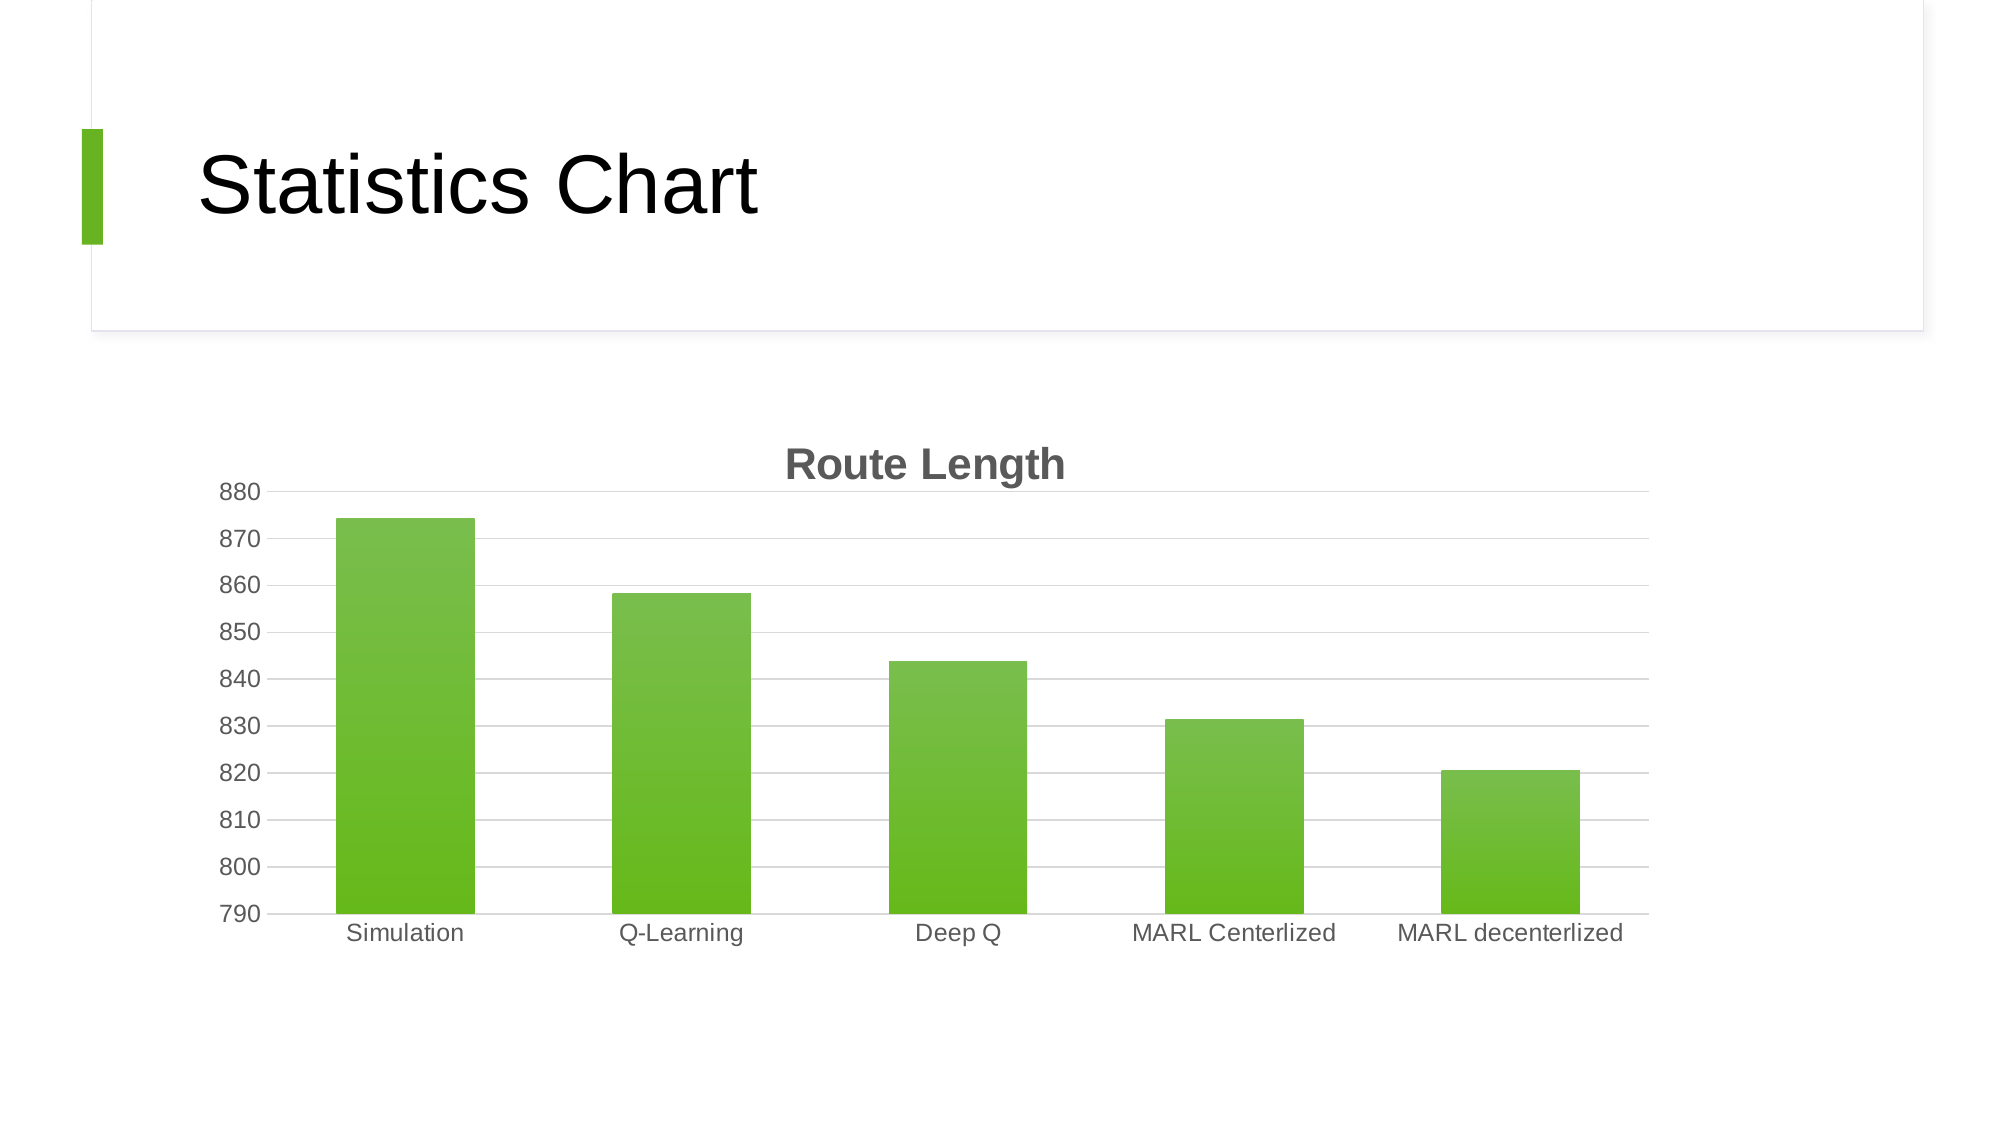

# Statistics Chart

### Chart: Route Length

| Category | Route Length |
|---|---|
| Simulation | 874.35 |
| Q-Learning | 858.21 |
| Deep Q | 843.89 |
| MARL Centerlized | 831.47 |
| MARL decenterlized | 820.54 |